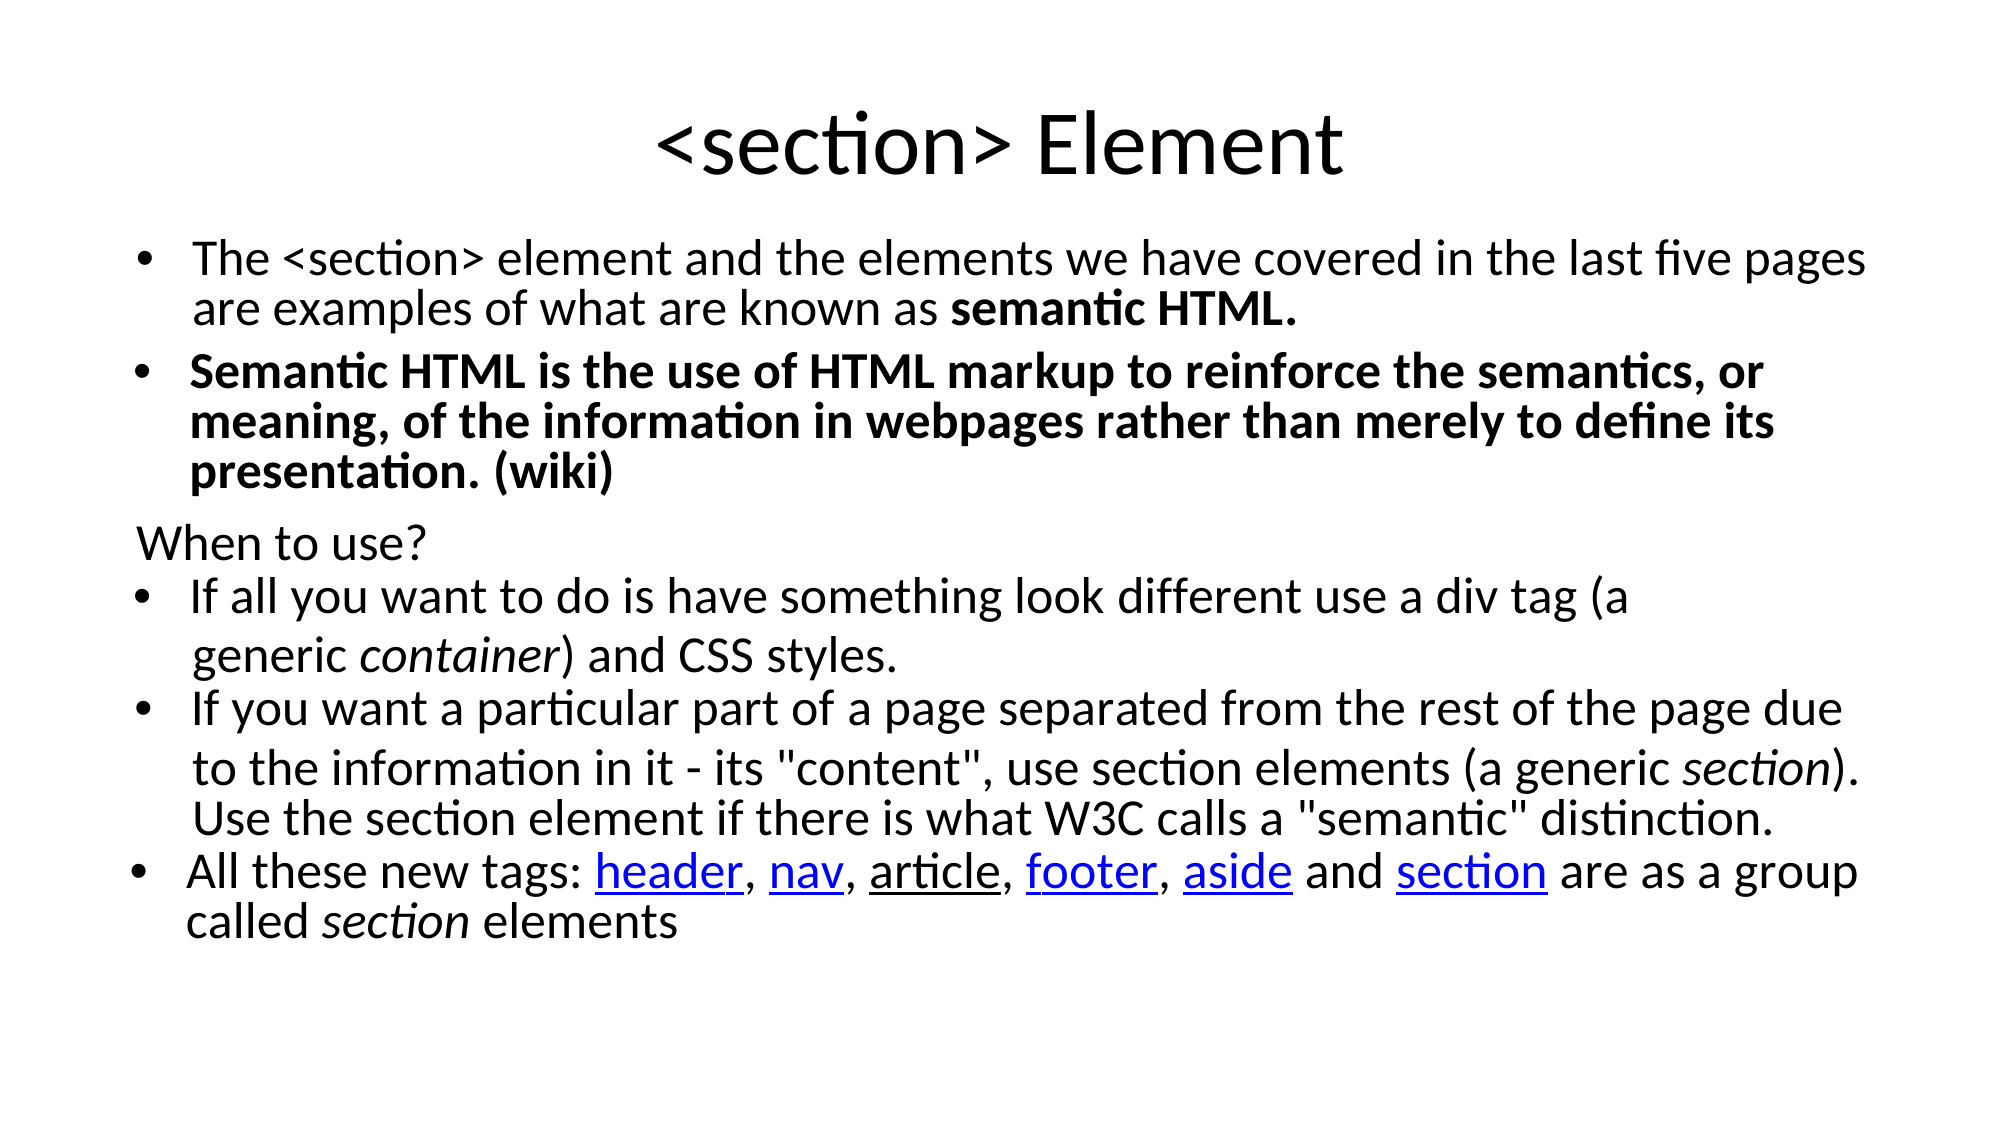

<section> Element
•The <section> element and the elements we have covered in the last five pages
are examples of what are known as semantic HTML.
•Semantic HTML is the use of HTML markup to reinforce the semantics, or
meaning, of the information in webpages rather than merely to define its
presentation. (wiki)
When to use?
•If all you want to do is have something look different use a div tag (a
generic container) and CSS styles.
•If you want a particular part of a page separated from the rest of the page due
to the information in it - its "content", use section elements (a generic section).
Use the section element if there is what W3C calls a "semantic" distinction.
•All these new tags: header, nav, article, footer, aside and section are as a group
called section elements